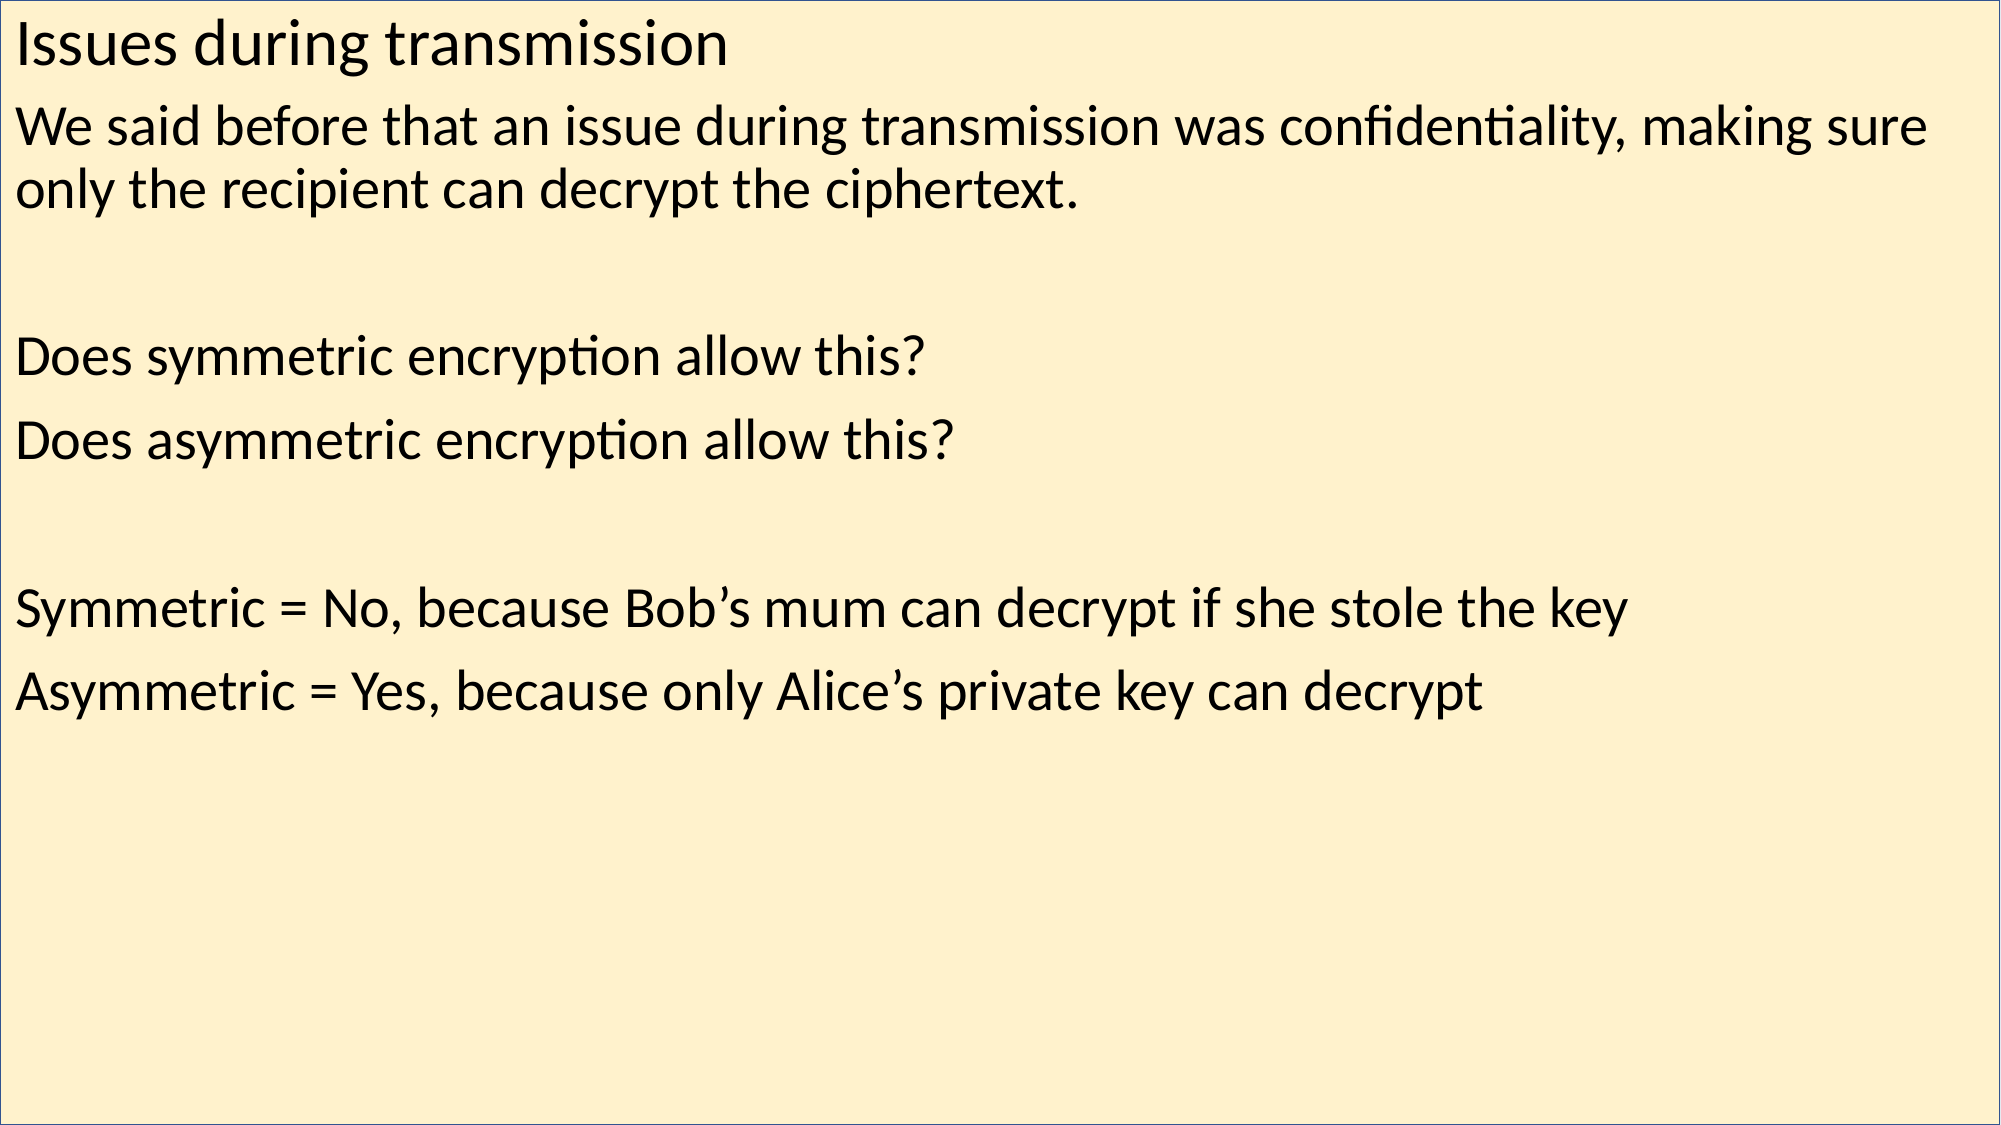

# Issues during transmission
We said before that an issue during transmission was confidentiality, making sure only the recipient can decrypt the ciphertext.

Does symmetric encryption allow this?
Does asymmetric encryption allow this?

Symmetric = No, because Bob’s mum can decrypt if she stole the key
Asymmetric = Yes, because only Alice’s private key can decrypt